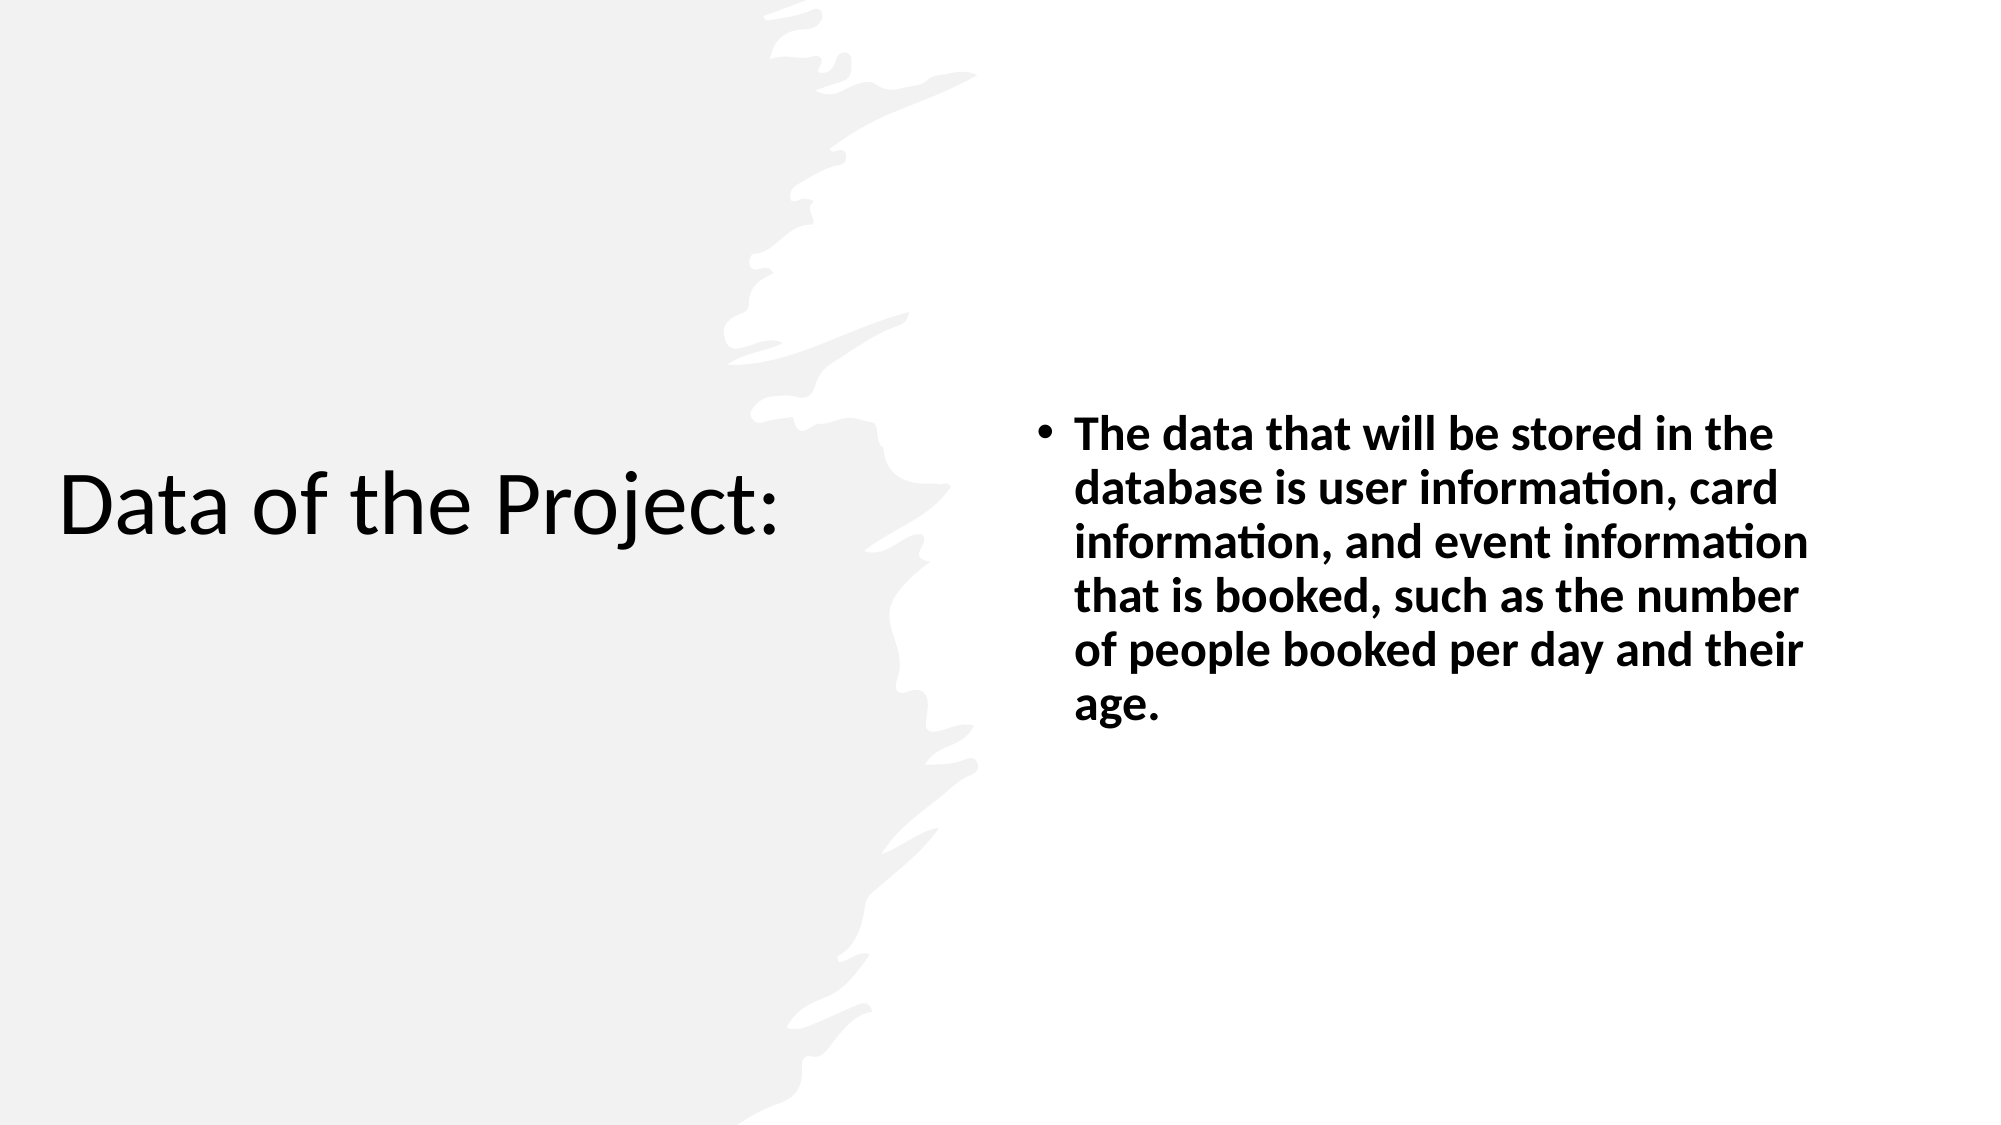

# Data of the Project:
The data that will be stored in the database is user information, card information, and event information that is booked, such as the number of people booked per day and their age.